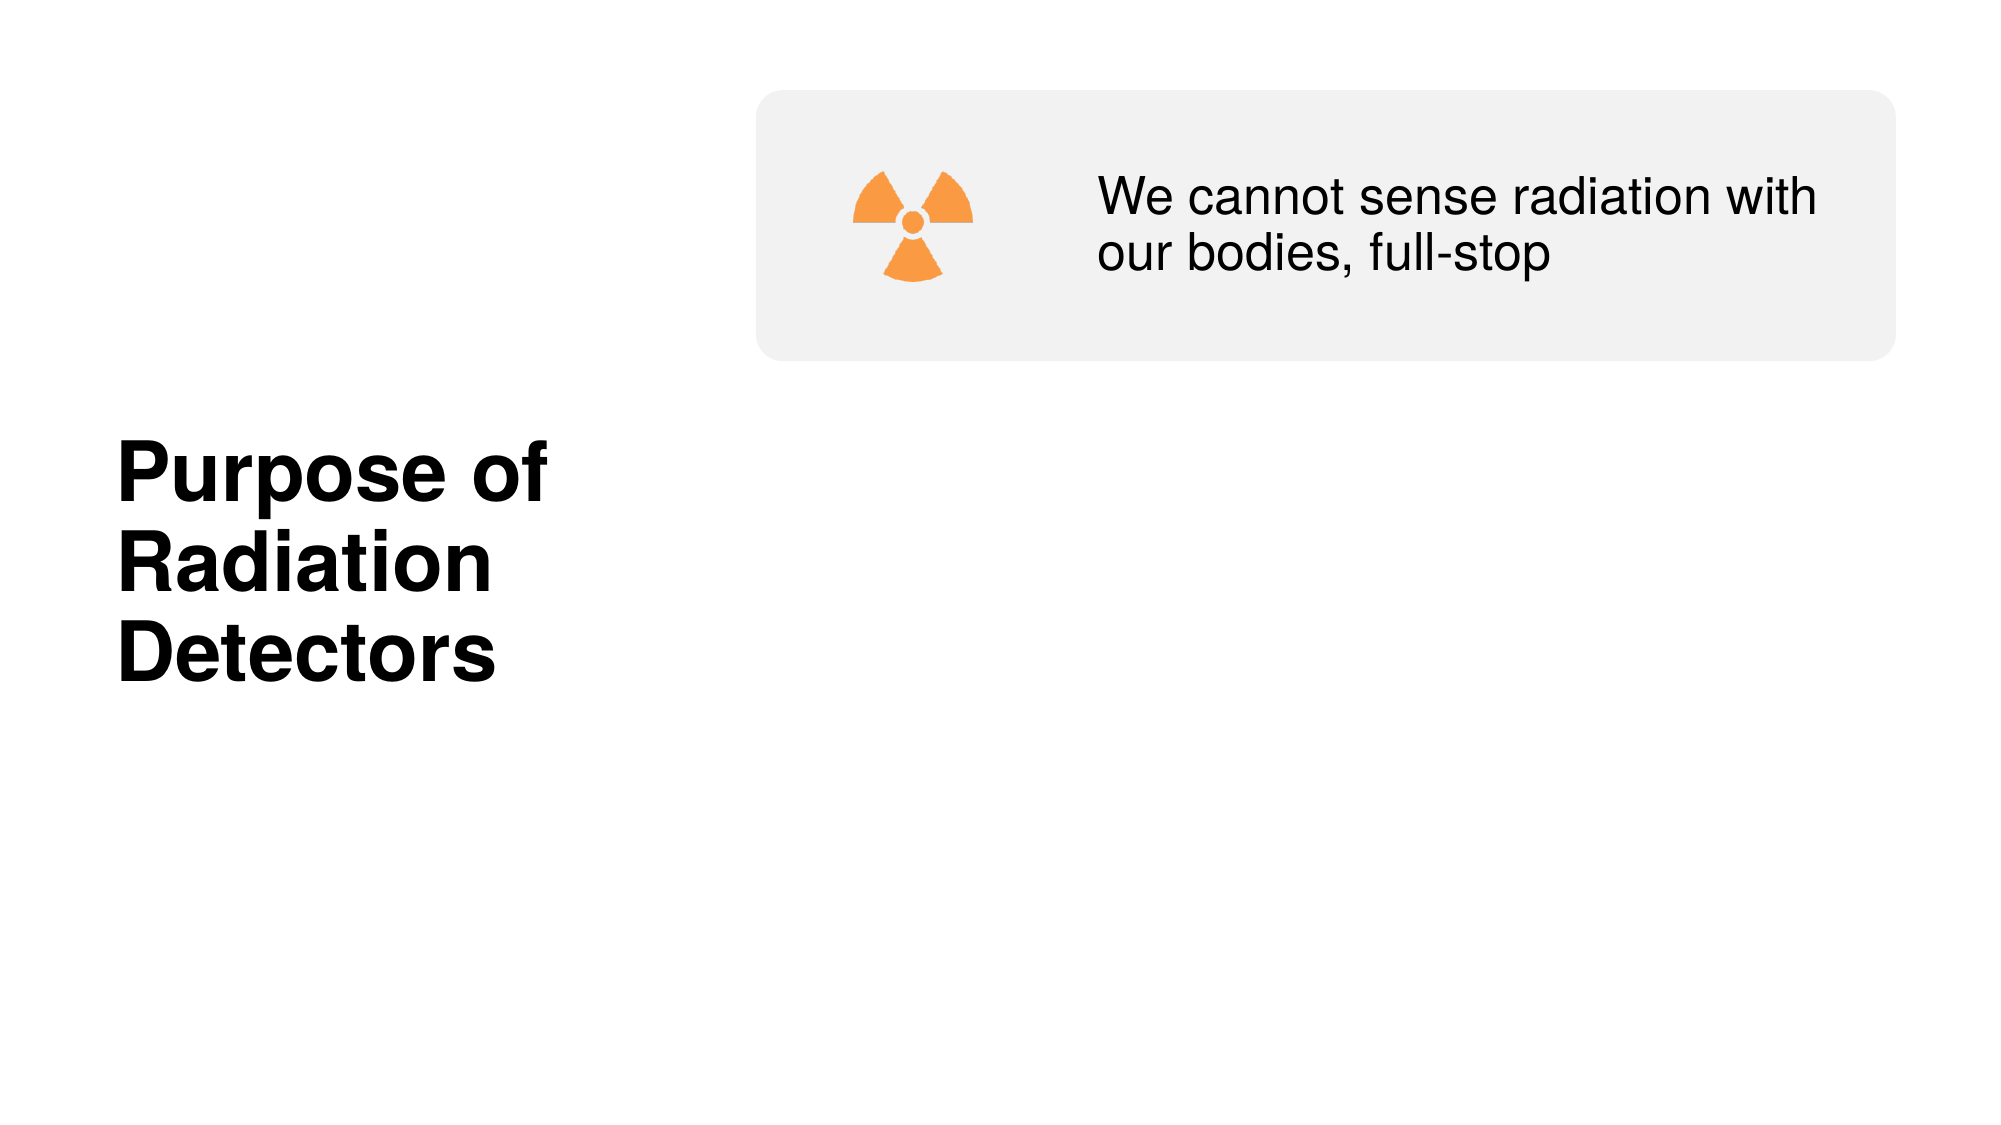

# Purpose of Radiation Detectors
We cannot sense radiation with our bodies, full-stop
We need to protect people and quantify ways to reduce dose
We need to make sure we are giving a safe dose during imaging and therapy